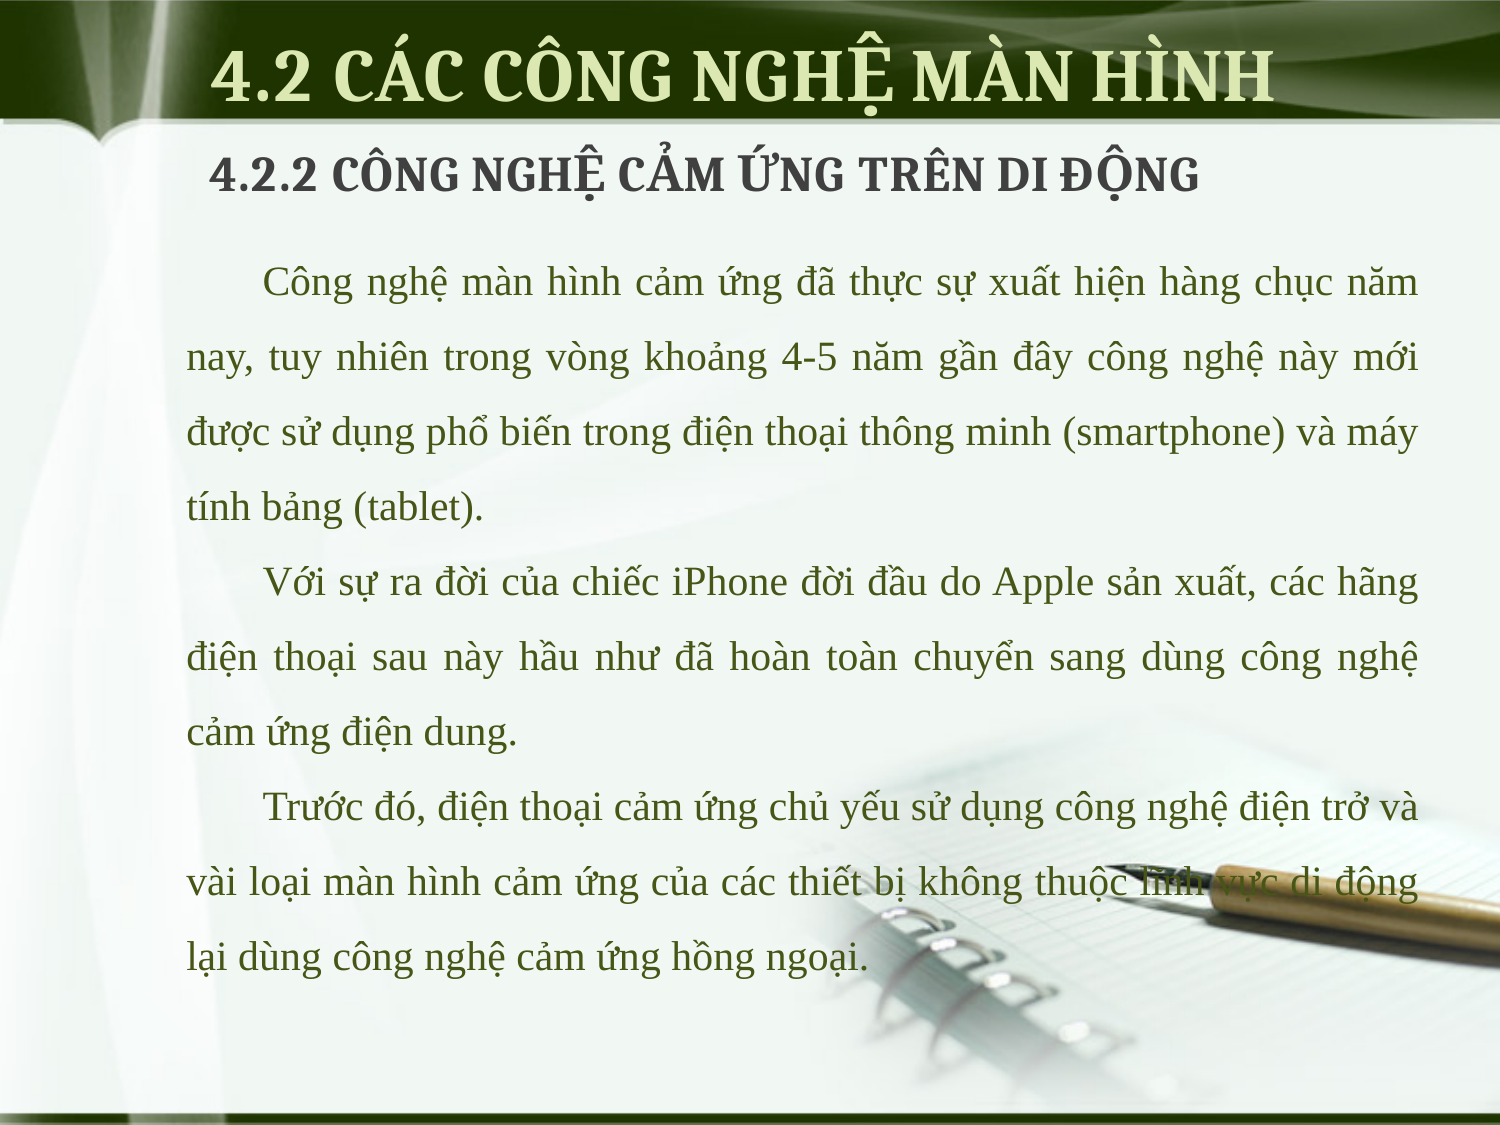

# 4.2 CÁC CÔNG NGHỆ MÀN HÌNH
4.2.2 CÔNG NGHỆ CẢM ỨNG TRÊN DI ĐỘNG
Công nghệ màn hình cảm ứng đã thực sự xuất hiện hàng chục năm nay, tuy nhiên trong vòng khoảng 4-5 năm gần đây công nghệ này mới được sử dụng phổ biến trong điện thoại thông minh (smartphone) và máy tính bảng (tablet).
Với sự ra đời của chiếc iPhone đời đầu do Apple sản xuất, các hãng điện thoại sau này hầu như đã hoàn toàn chuyển sang dùng công nghệ cảm ứng điện dung.
Trước đó, điện thoại cảm ứng chủ yếu sử dụng công nghệ điện trở và vài loại màn hình cảm ứng của các thiết bị không thuộc lĩnh vực di động lại dùng công nghệ cảm ứng hồng ngoại.